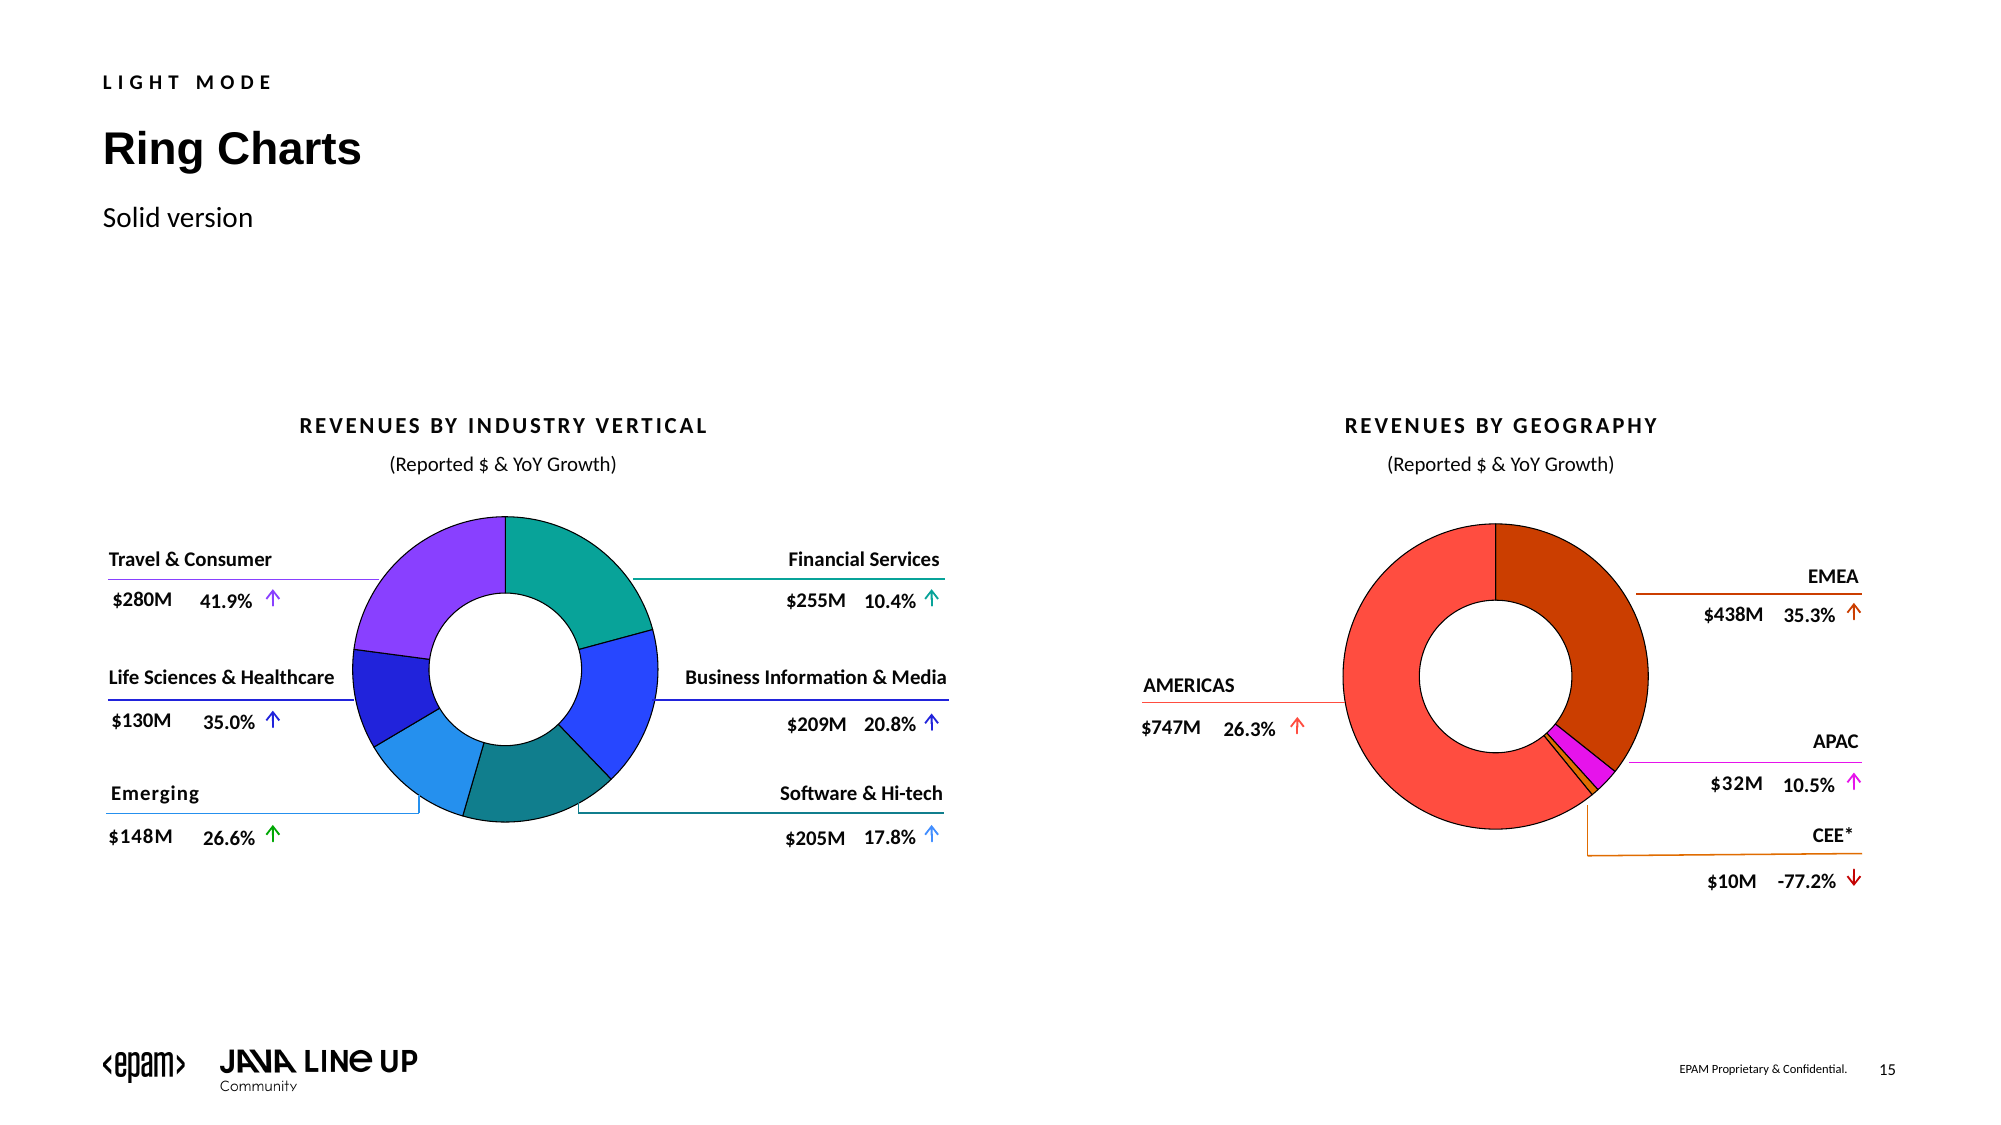

LIGHT MODE
# Ring Charts
Solid version

REVENUES BY INDUSTRY VERTICAL
(Reported $ & YoY Growth)
REVENUES BY GEOGRAPHY
(Reported $ & YoY Growth)

### Chart

| Category | Q1'22 REVENUE BY INDUSTRY VERTICAL |
|---|---|
| Financial Services | 0.208 |
| Business Information & Media | 0.17 |
| Software & Hi-Tech | 0.167 |
| Emerging | 0.12 |
| Life Sciences & Healthcare | 0.106 |
| Travel & Consumer | 0.229 |

### Chart

| Category | Sales |
|---|---|
| Europe | 0.357 |
| APAC | 0.026 |
| CIS | 0.008 |
| North America | 0.609 |
Travel & Consumer
Financial Services
EMEA
$280M
10.4%
41.9%
$255M
$438M
35.3%
Life Sciences & Healthcare
Business Information & Media
AMERICAS
$130M
35.0%
$747M
20.8%
$209M
26.3%
APAC
$32M
10.5%
Emerging
Software & Hi-tech
CEE*
$148M
17.8%
$205M
26.6%
$10M
-77.2%